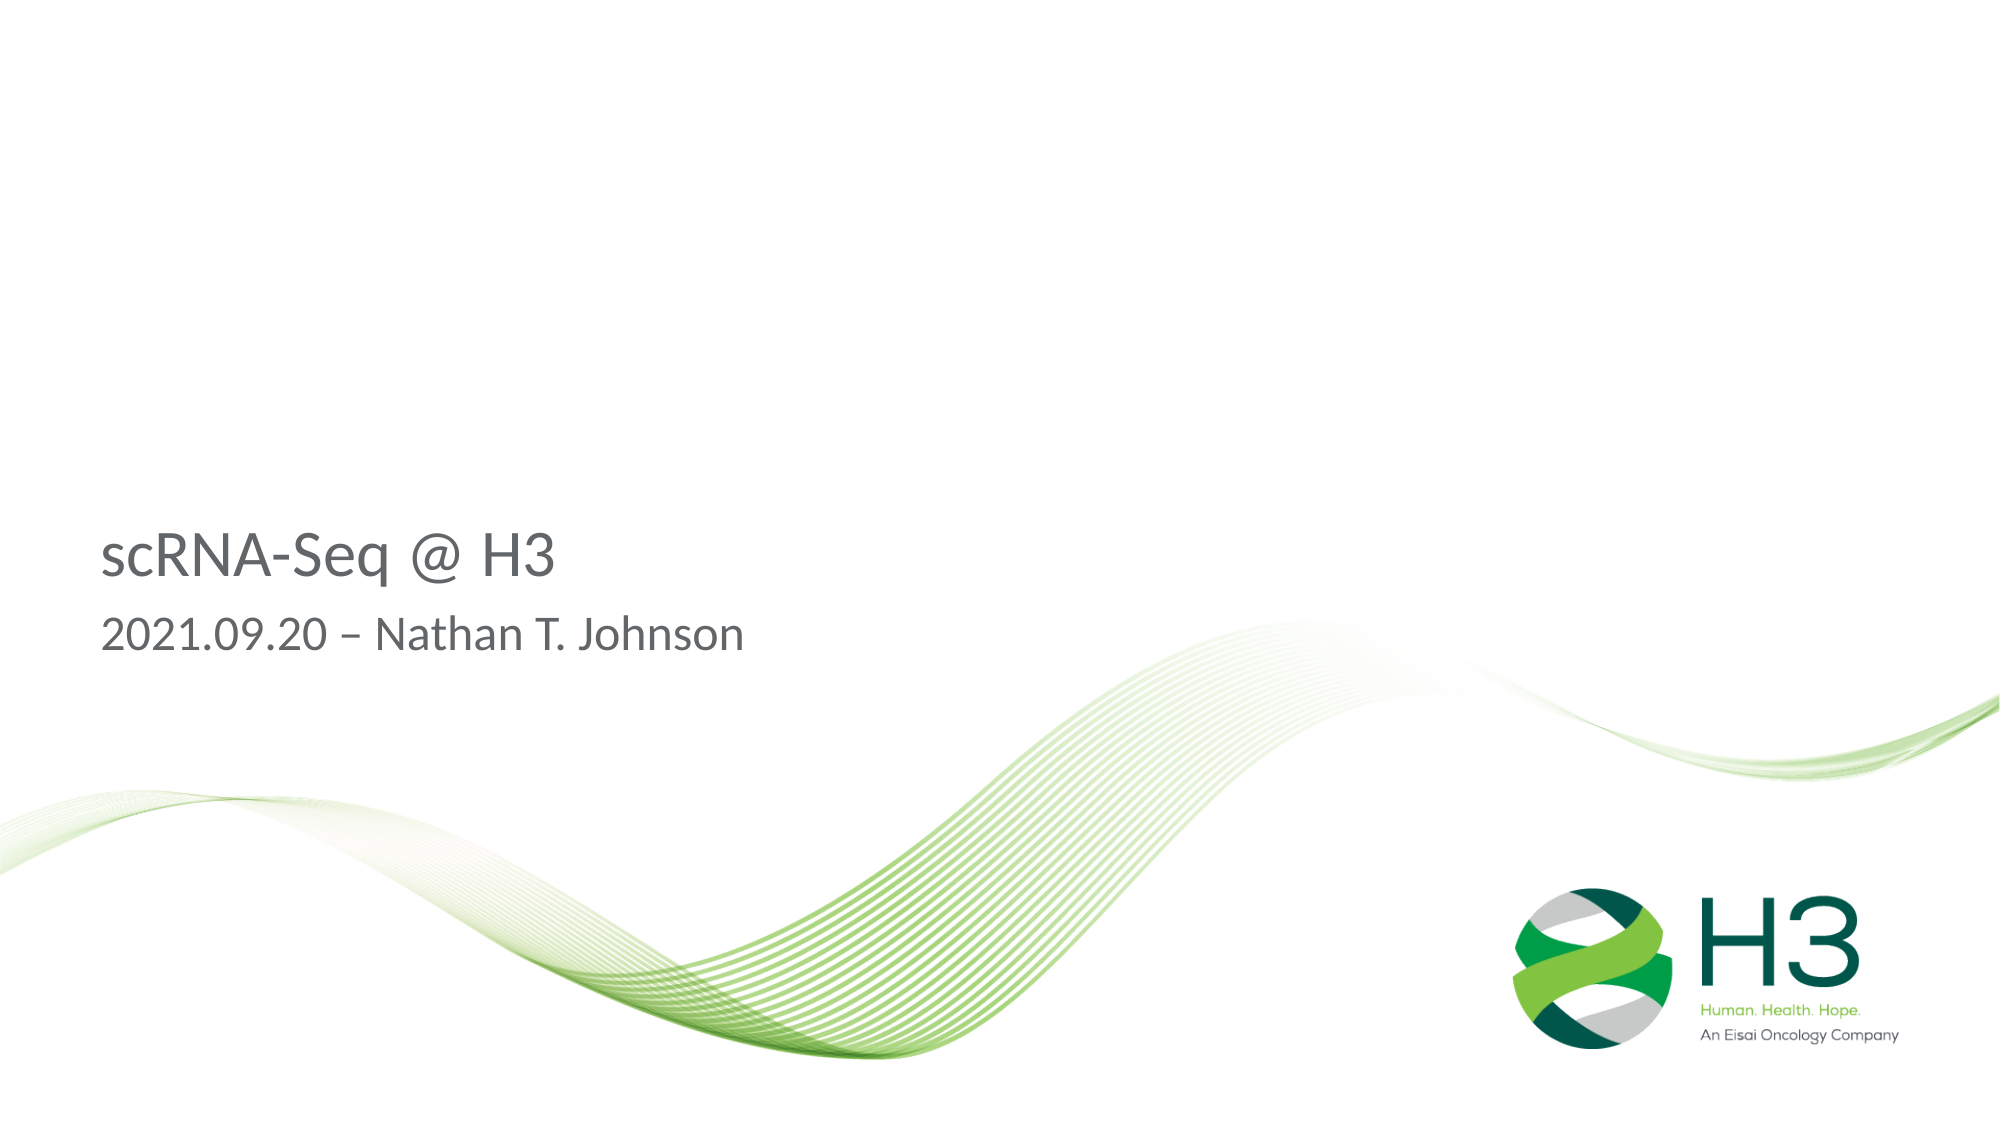

# scRNA-Seq @ H3
2021.09.20 – Nathan T. Johnson